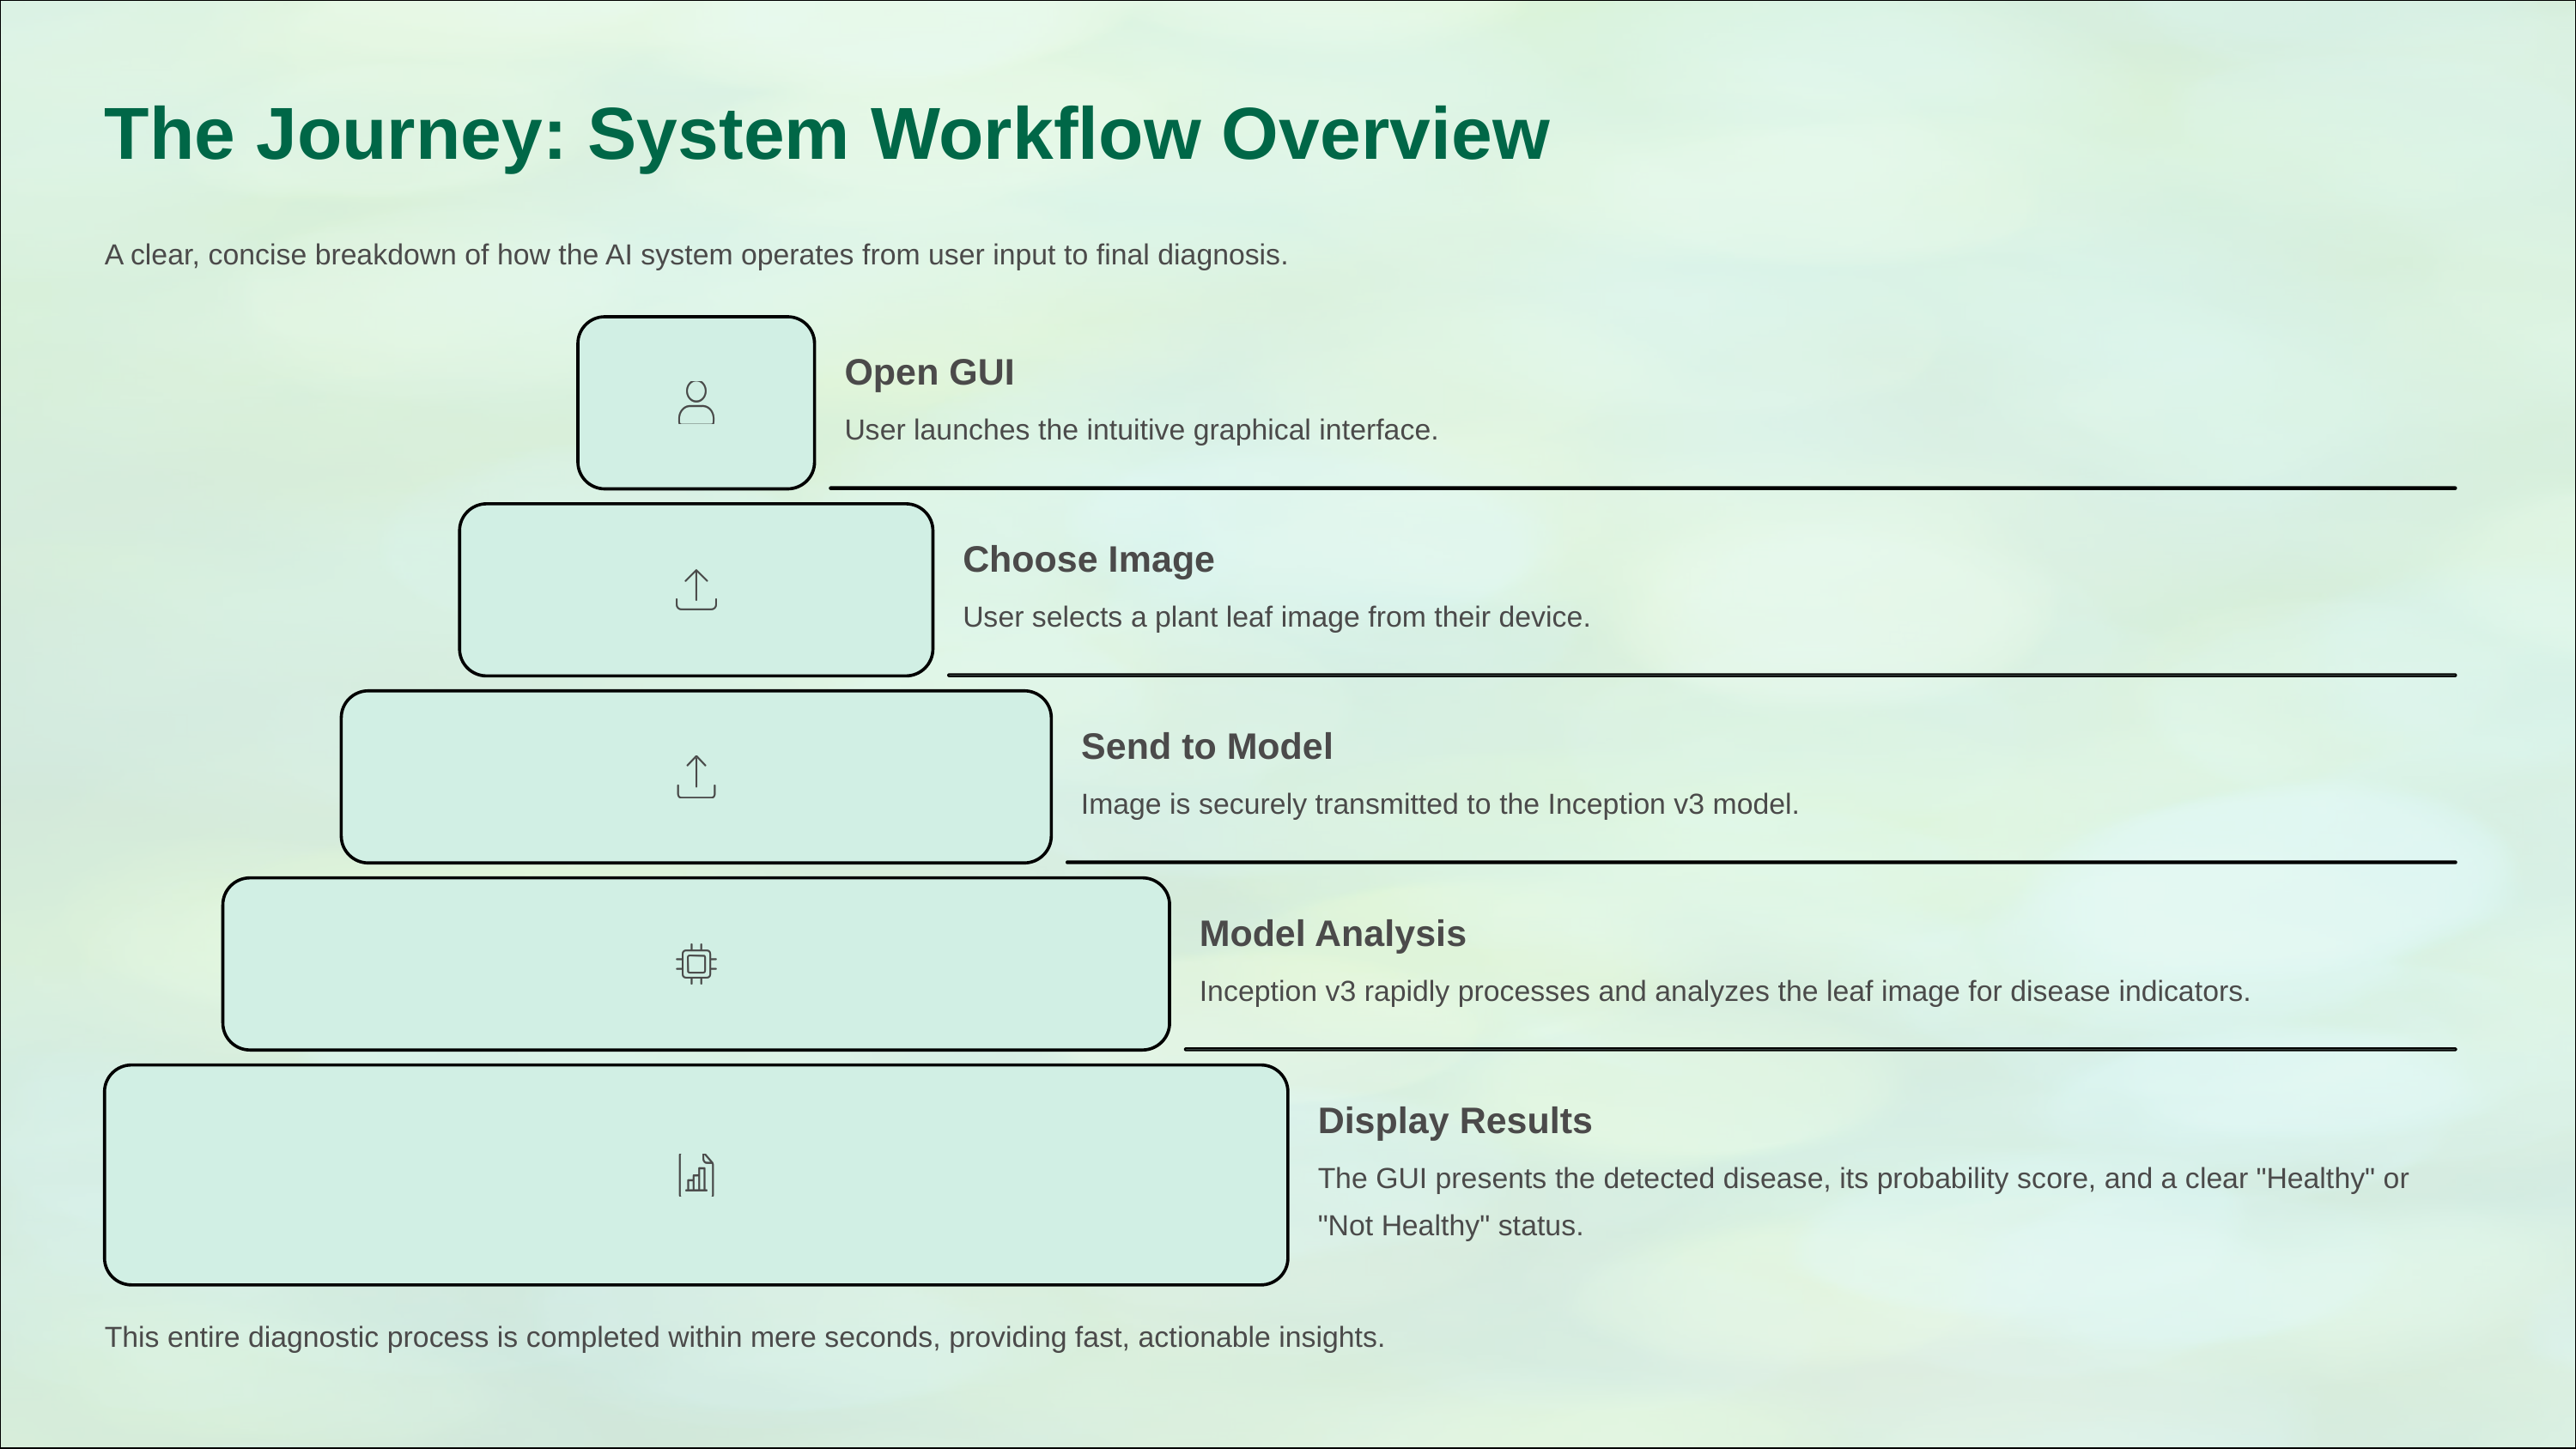

The Journey: System Workflow Overview
A clear, concise breakdown of how the AI system operates from user input to final diagnosis.

Open GUI

User launches the intuitive graphical interface.

Choose Image

User selects a plant leaf image from their device.

Send to Model

Image is securely transmitted to the Inception v3 model.

Model Analysis

Inception v3 rapidly processes and analyzes the leaf image for disease indicators.

Display Results
The GUI presents the detected disease, its probability score, and a clear "Healthy" or "Not Healthy" status.

This entire diagnostic process is completed within mere seconds, providing fast, actionable insights.